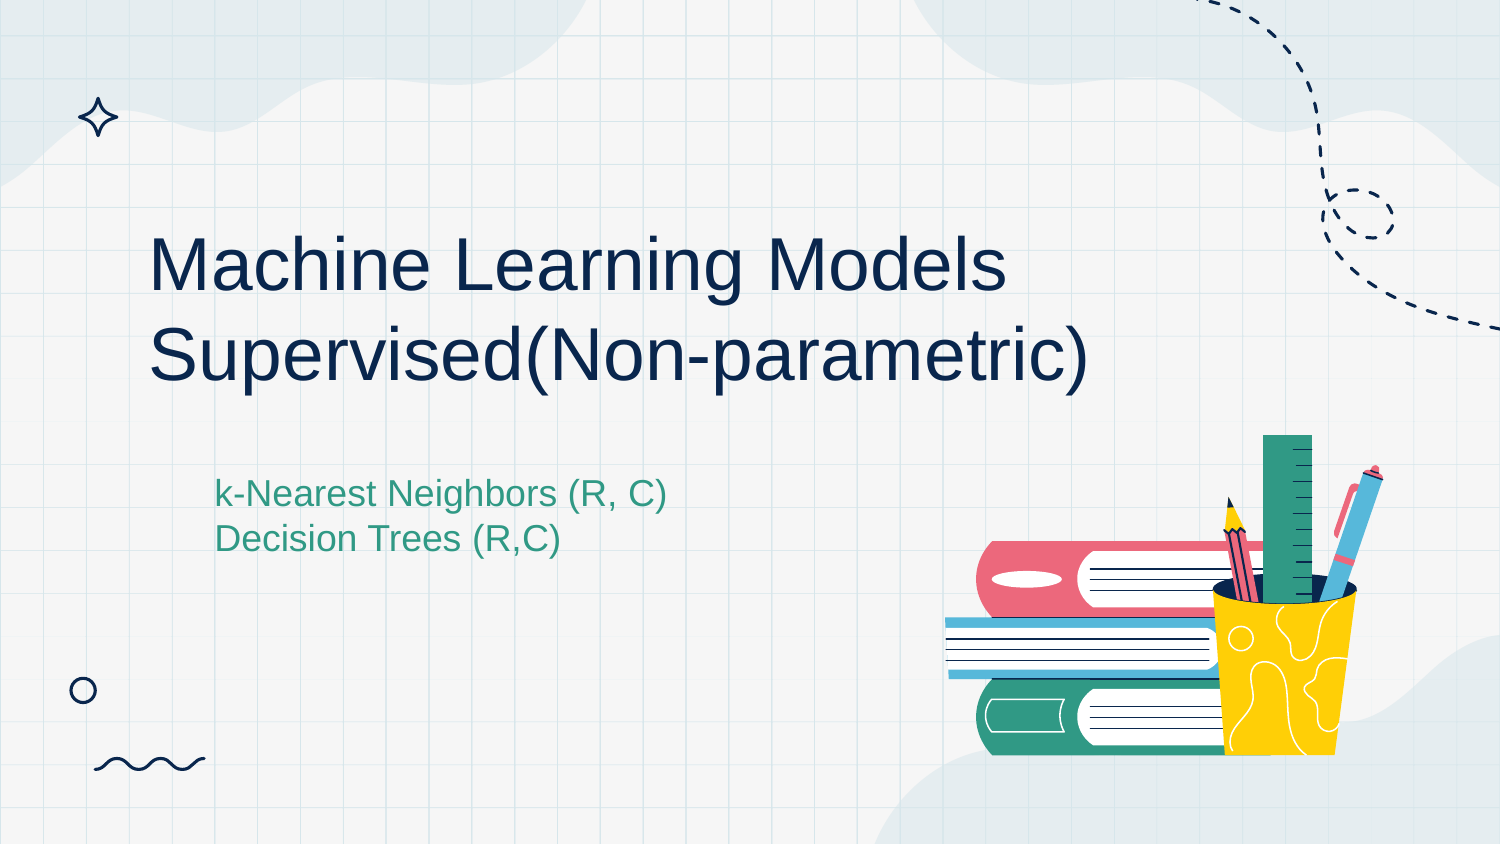

# Machine Learning Models Supervised(Non-parametric)
k-Nearest Neighbors (R, C)
Decision Trees (R,C)